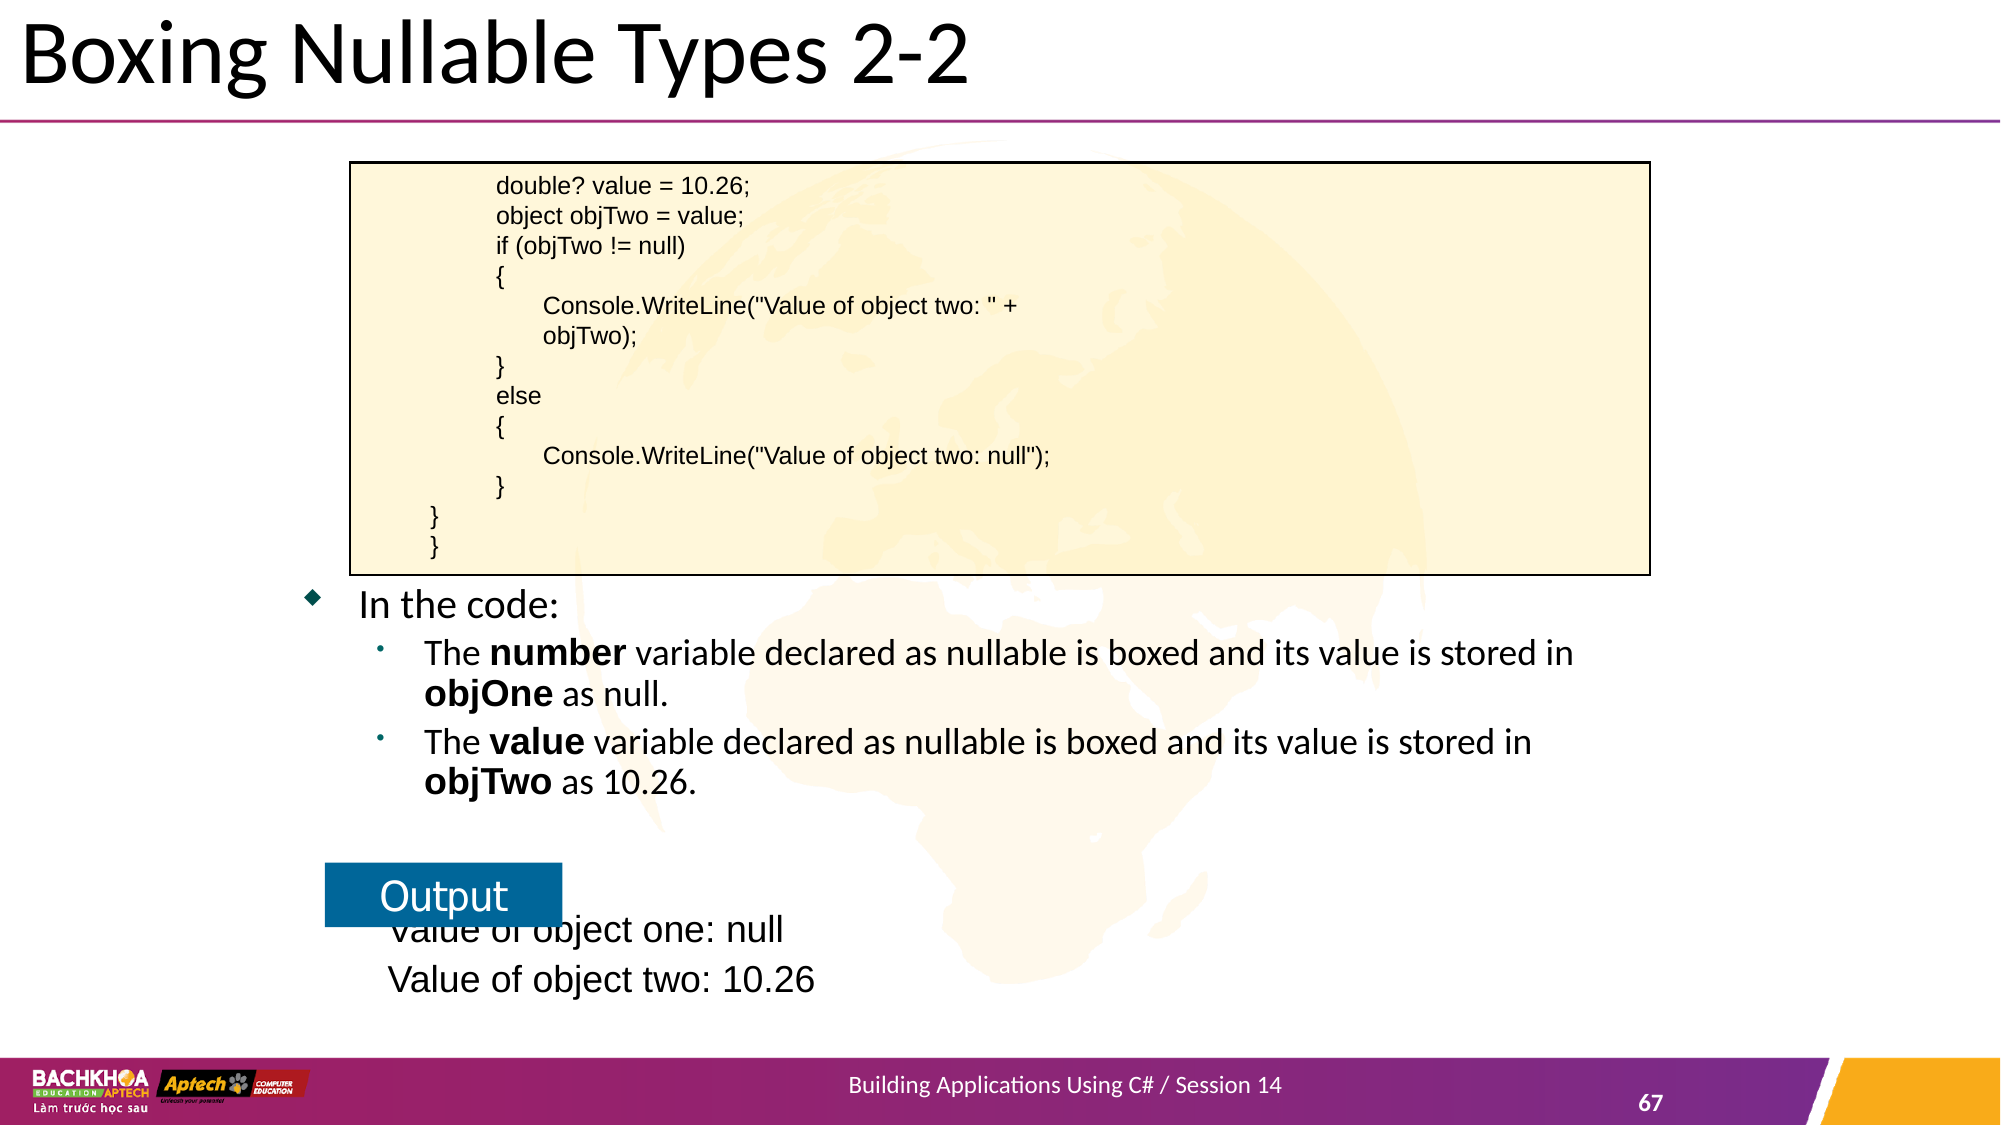

# Boxing Nullable Types 2-2

In the code:
The number variable declared as nullable is boxed and its value is stored in objOne as null.
The value variable declared as nullable is boxed and its value is stored in objTwo as 10.26.

 Value of object one: null
 Value of object two: 10.26

double? value = 10.26;
object objTwo = value;
if (objTwo != null)
{
Console.WriteLine("Value of object two: " +
objTwo);
}
else
{
Console.WriteLine("Value of object two: null");
}
}
}

Output
Building Applications Using C# / Session 14
67